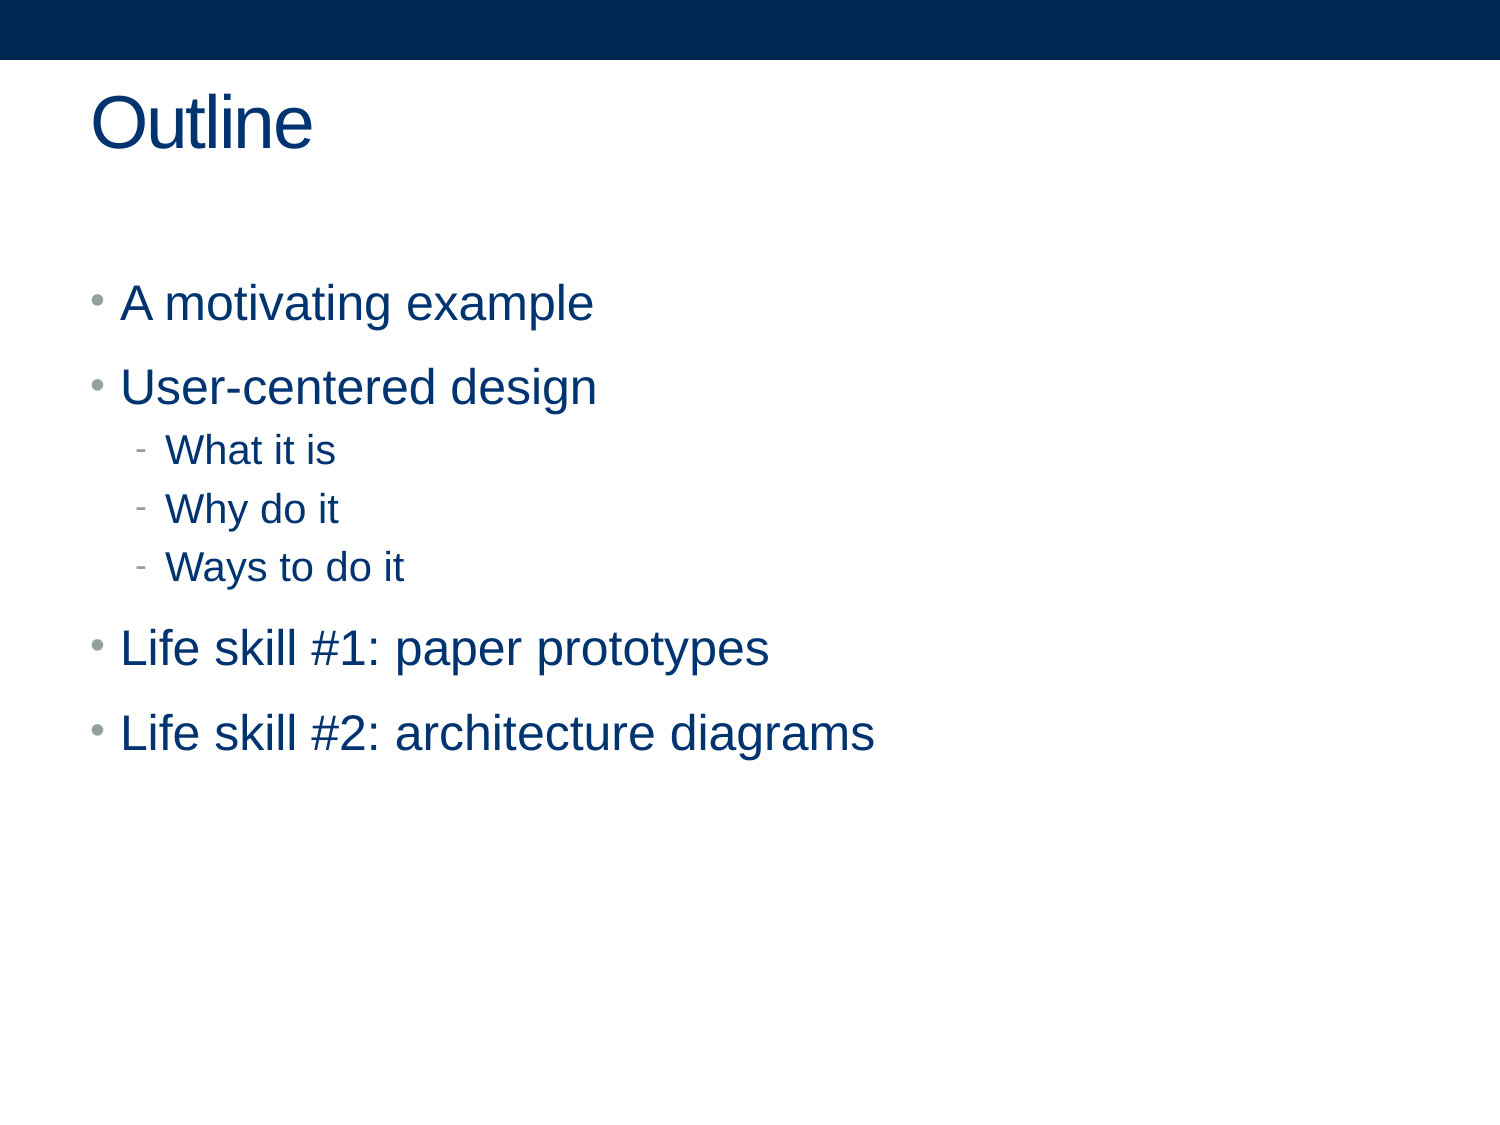

# Outline
A motivating example
User-centered design
What it is
Why do it
Ways to do it
Life skill #1: paper prototypes
Life skill #2: architecture diagrams